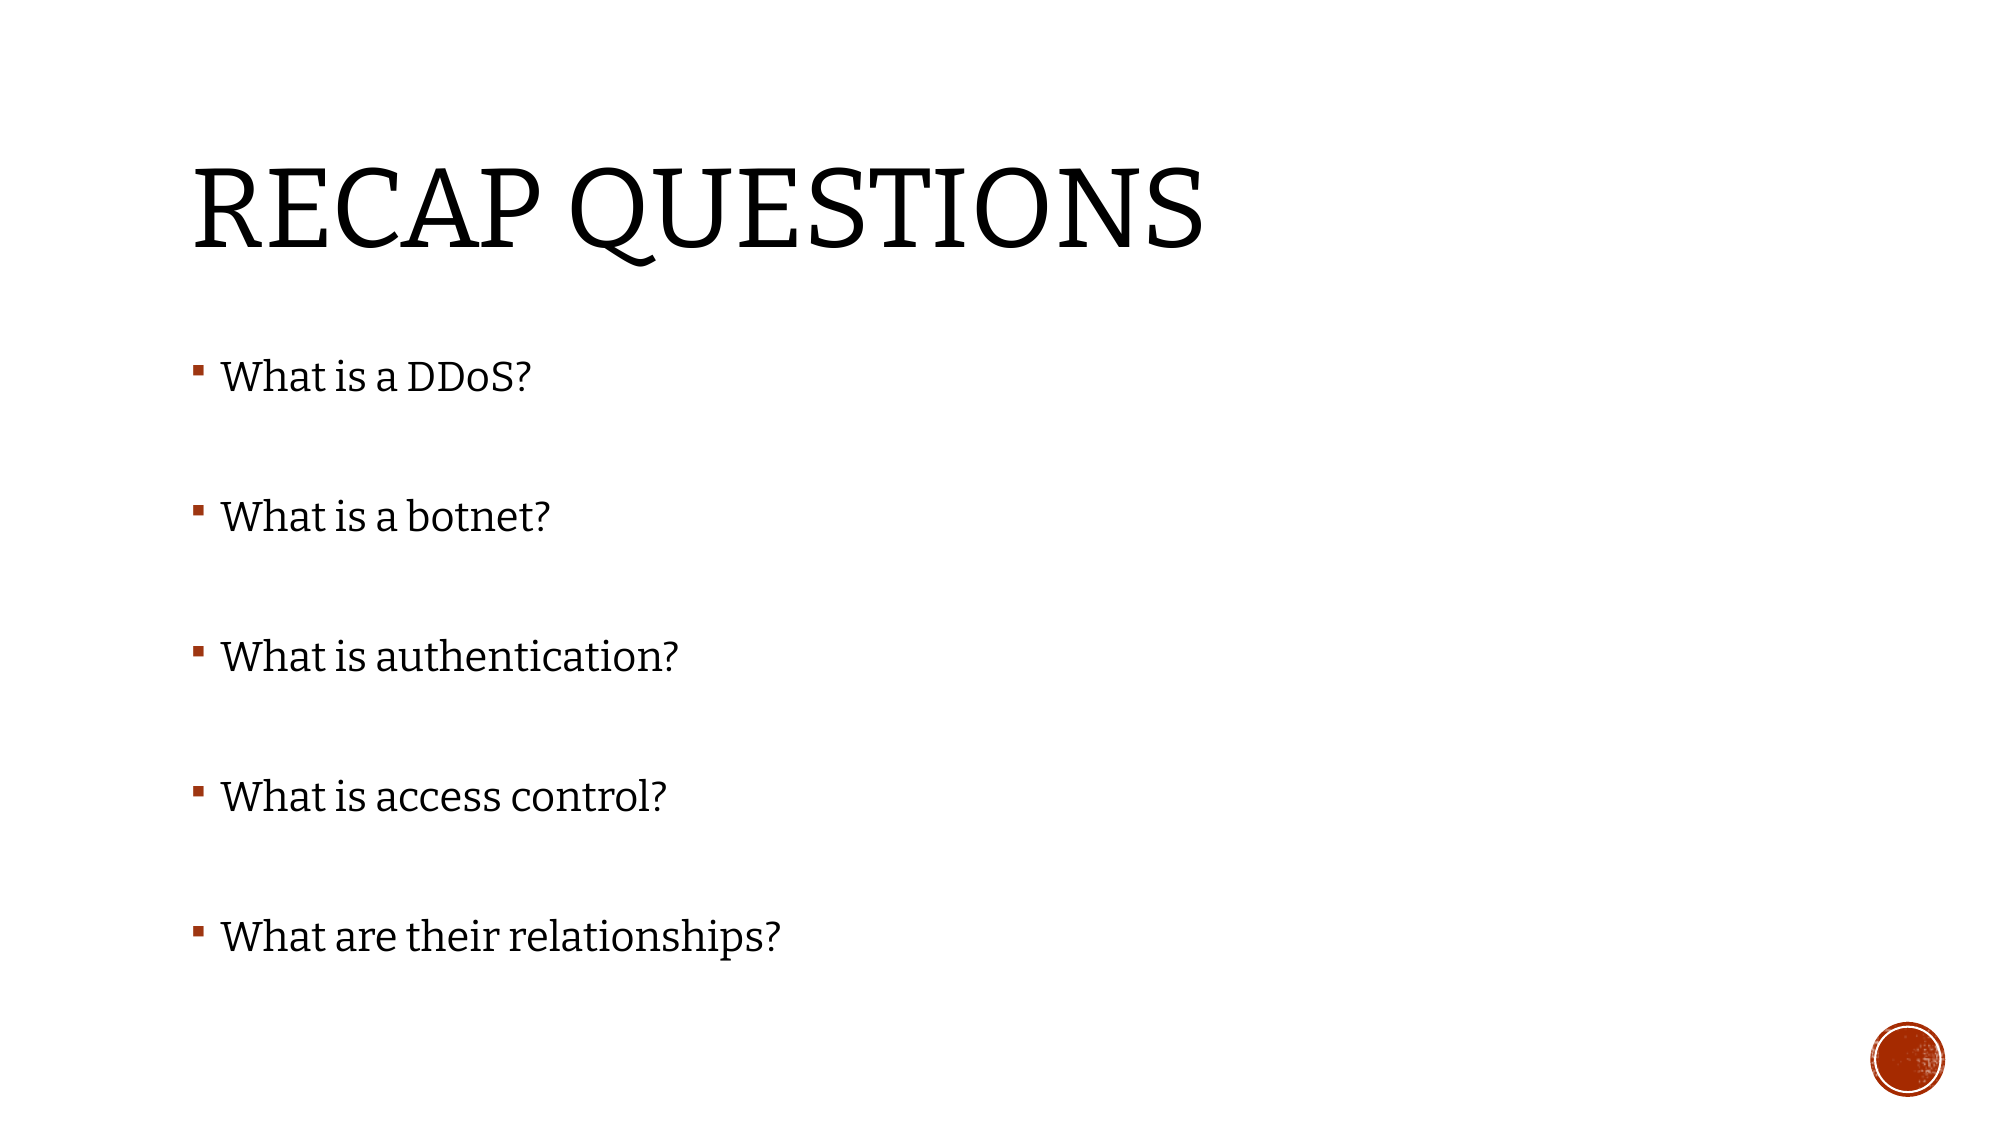

# Recap questions
What is a DDoS?

What is a botnet?

What is authentication?

What is access control?

What are their relationships?